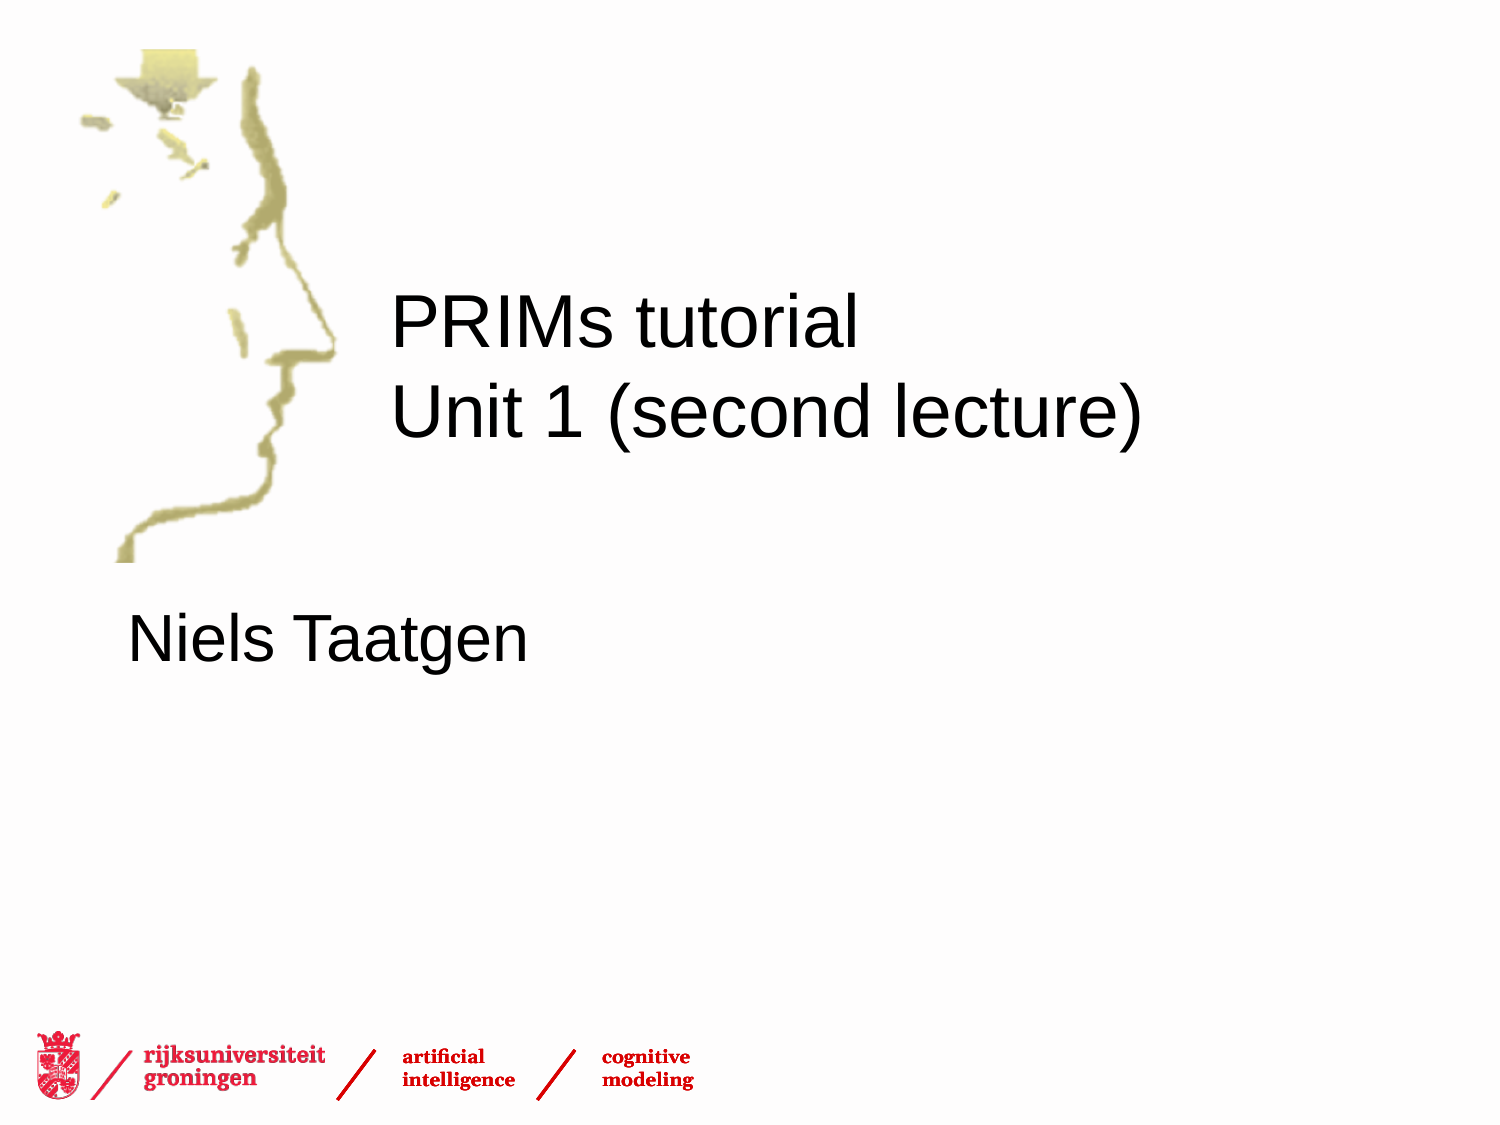

# PRIMs tutorial Unit 1 (second lecture)
Niels Taatgen